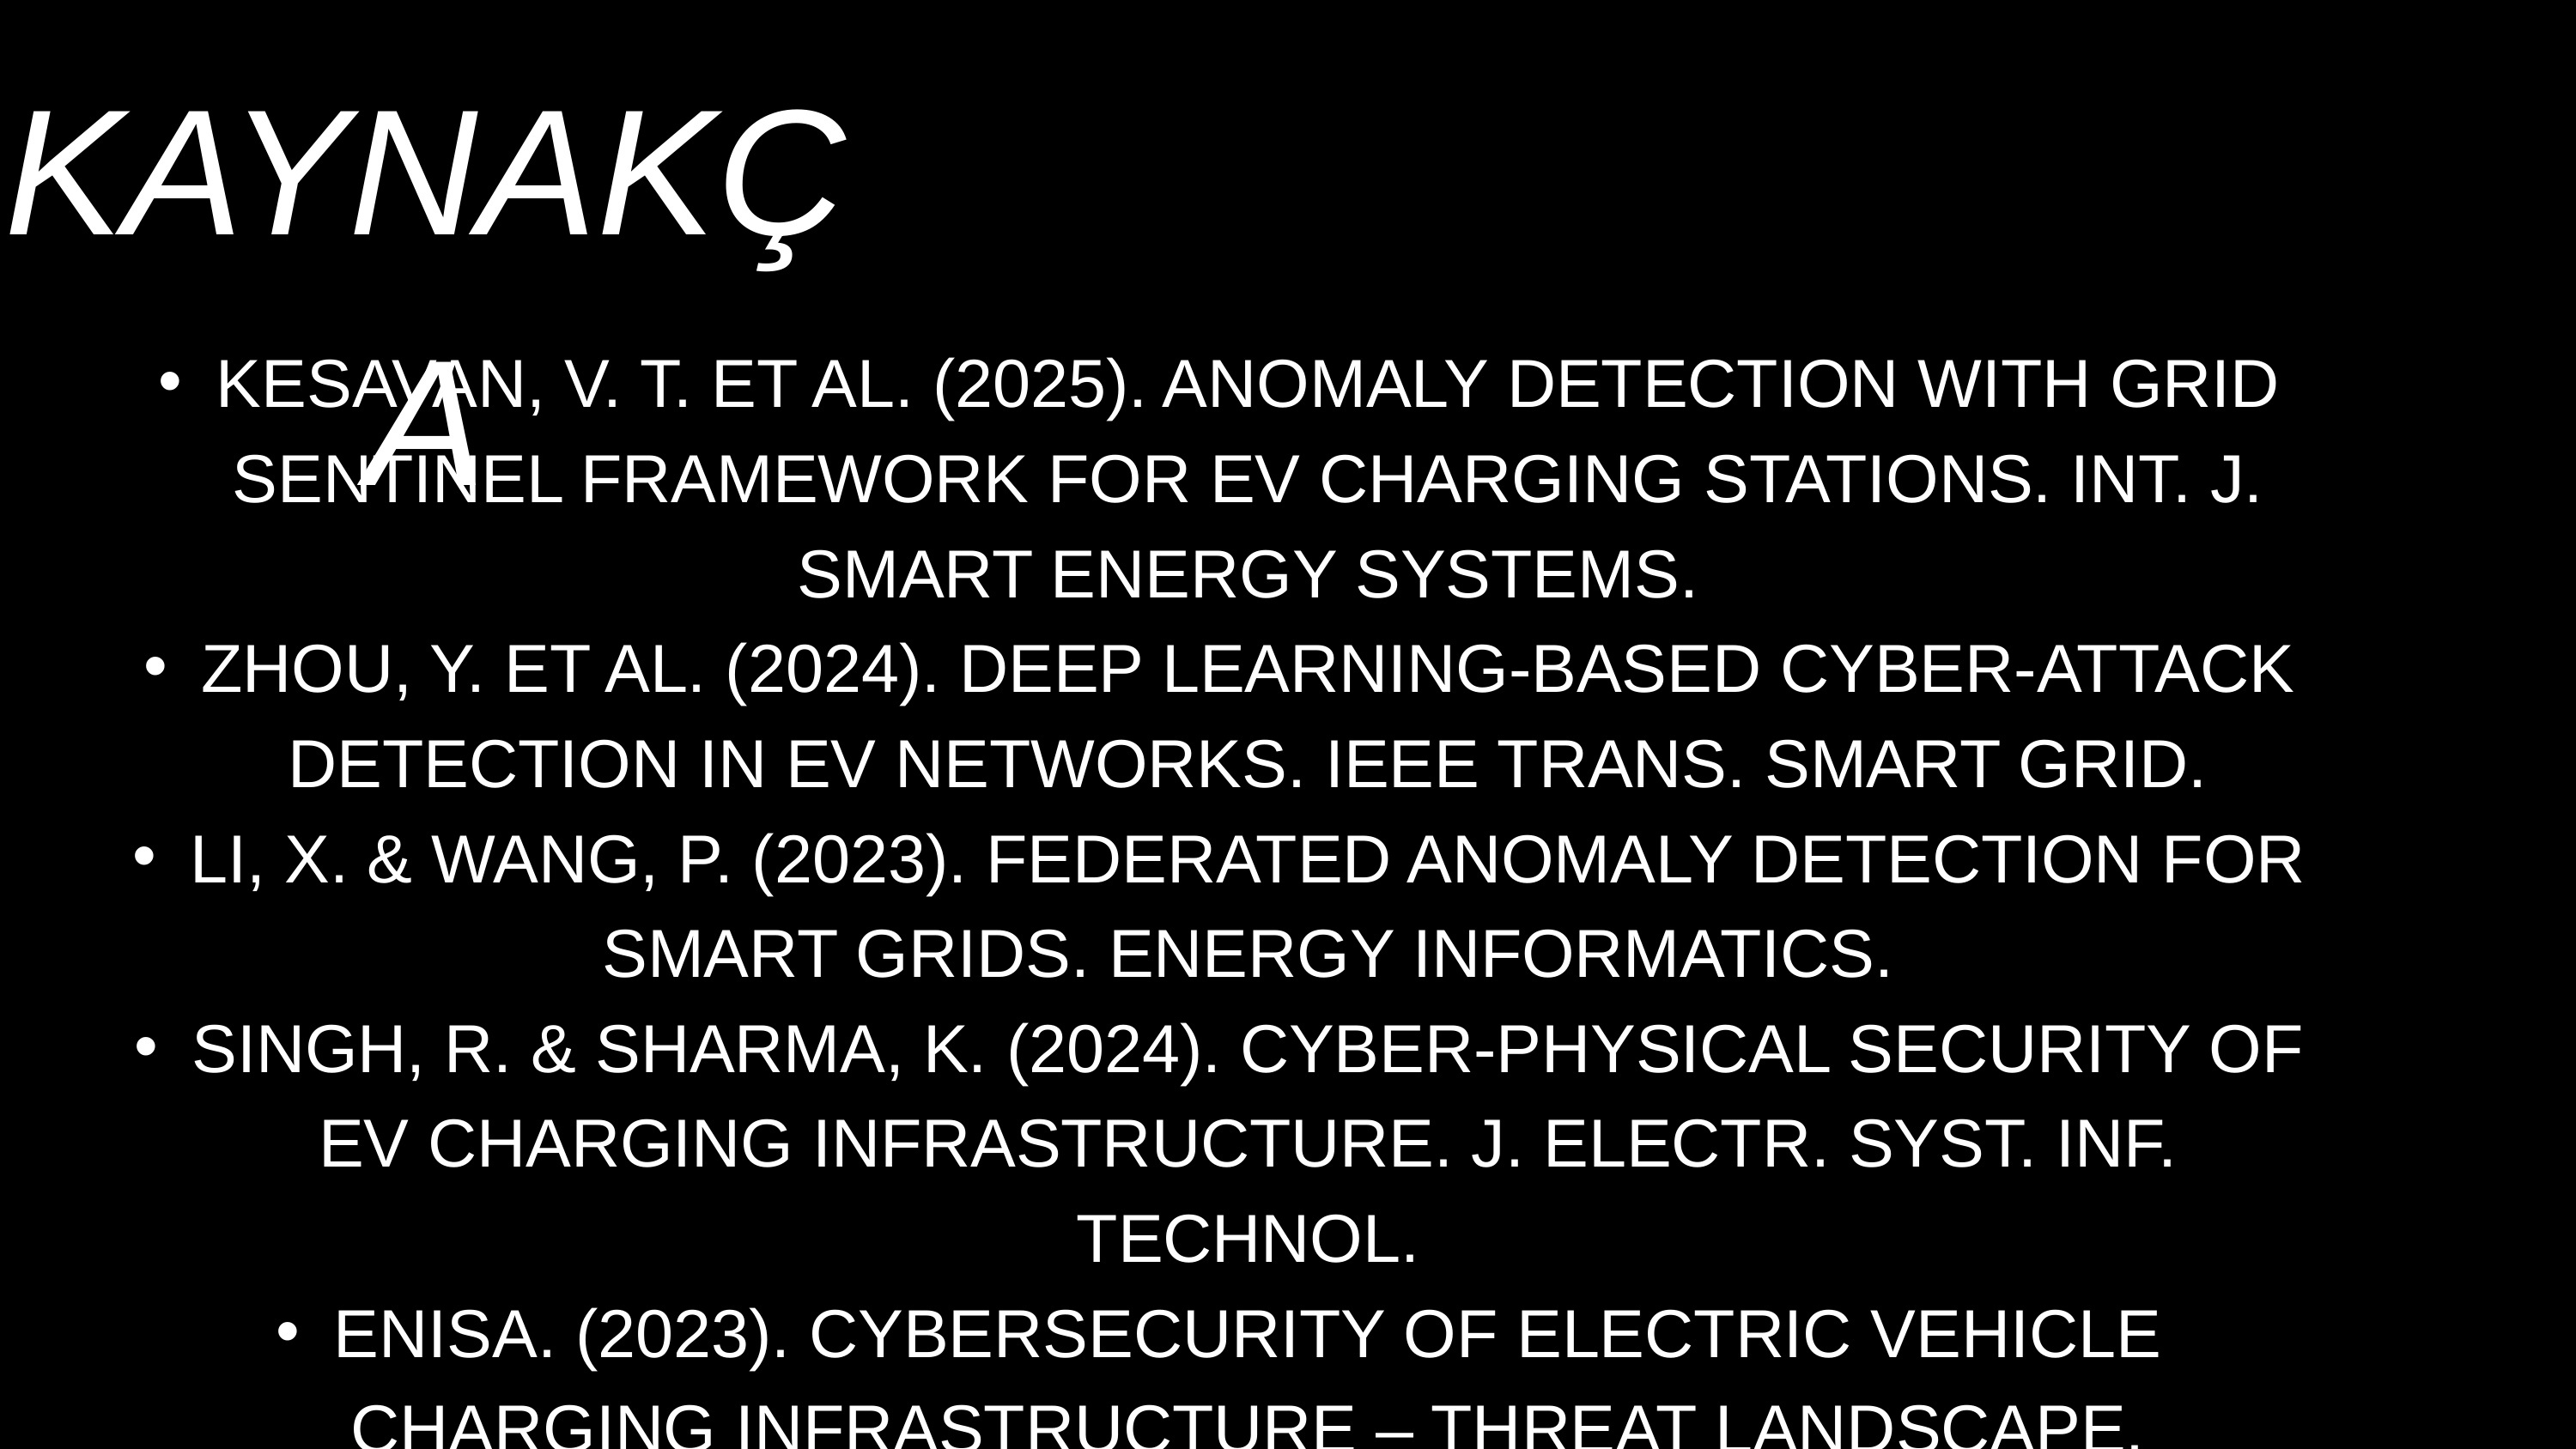

KAYNAKÇA

KESAVAN, V. T. ET AL. (2025). ANOMALY DETECTION WITH GRID SENTINEL FRAMEWORK FOR EV CHARGING STATIONS. INT. J. SMART ENERGY SYSTEMS.
ZHOU, Y. ET AL. (2024). DEEP LEARNING-BASED CYBER-ATTACK DETECTION IN EV NETWORKS. IEEE TRANS. SMART GRID.
LI, X. & WANG, P. (2023). FEDERATED ANOMALY DETECTION FOR SMART GRIDS. ENERGY INFORMATICS.
SINGH, R. & SHARMA, K. (2024). CYBER-PHYSICAL SECURITY OF EV CHARGING INFRASTRUCTURE. J. ELECTR. SYST. INF. TECHNOL.
ENISA. (2023). CYBERSECURITY OF ELECTRIC VEHICLE CHARGING INFRASTRUCTURE – THREAT LANDSCAPE.